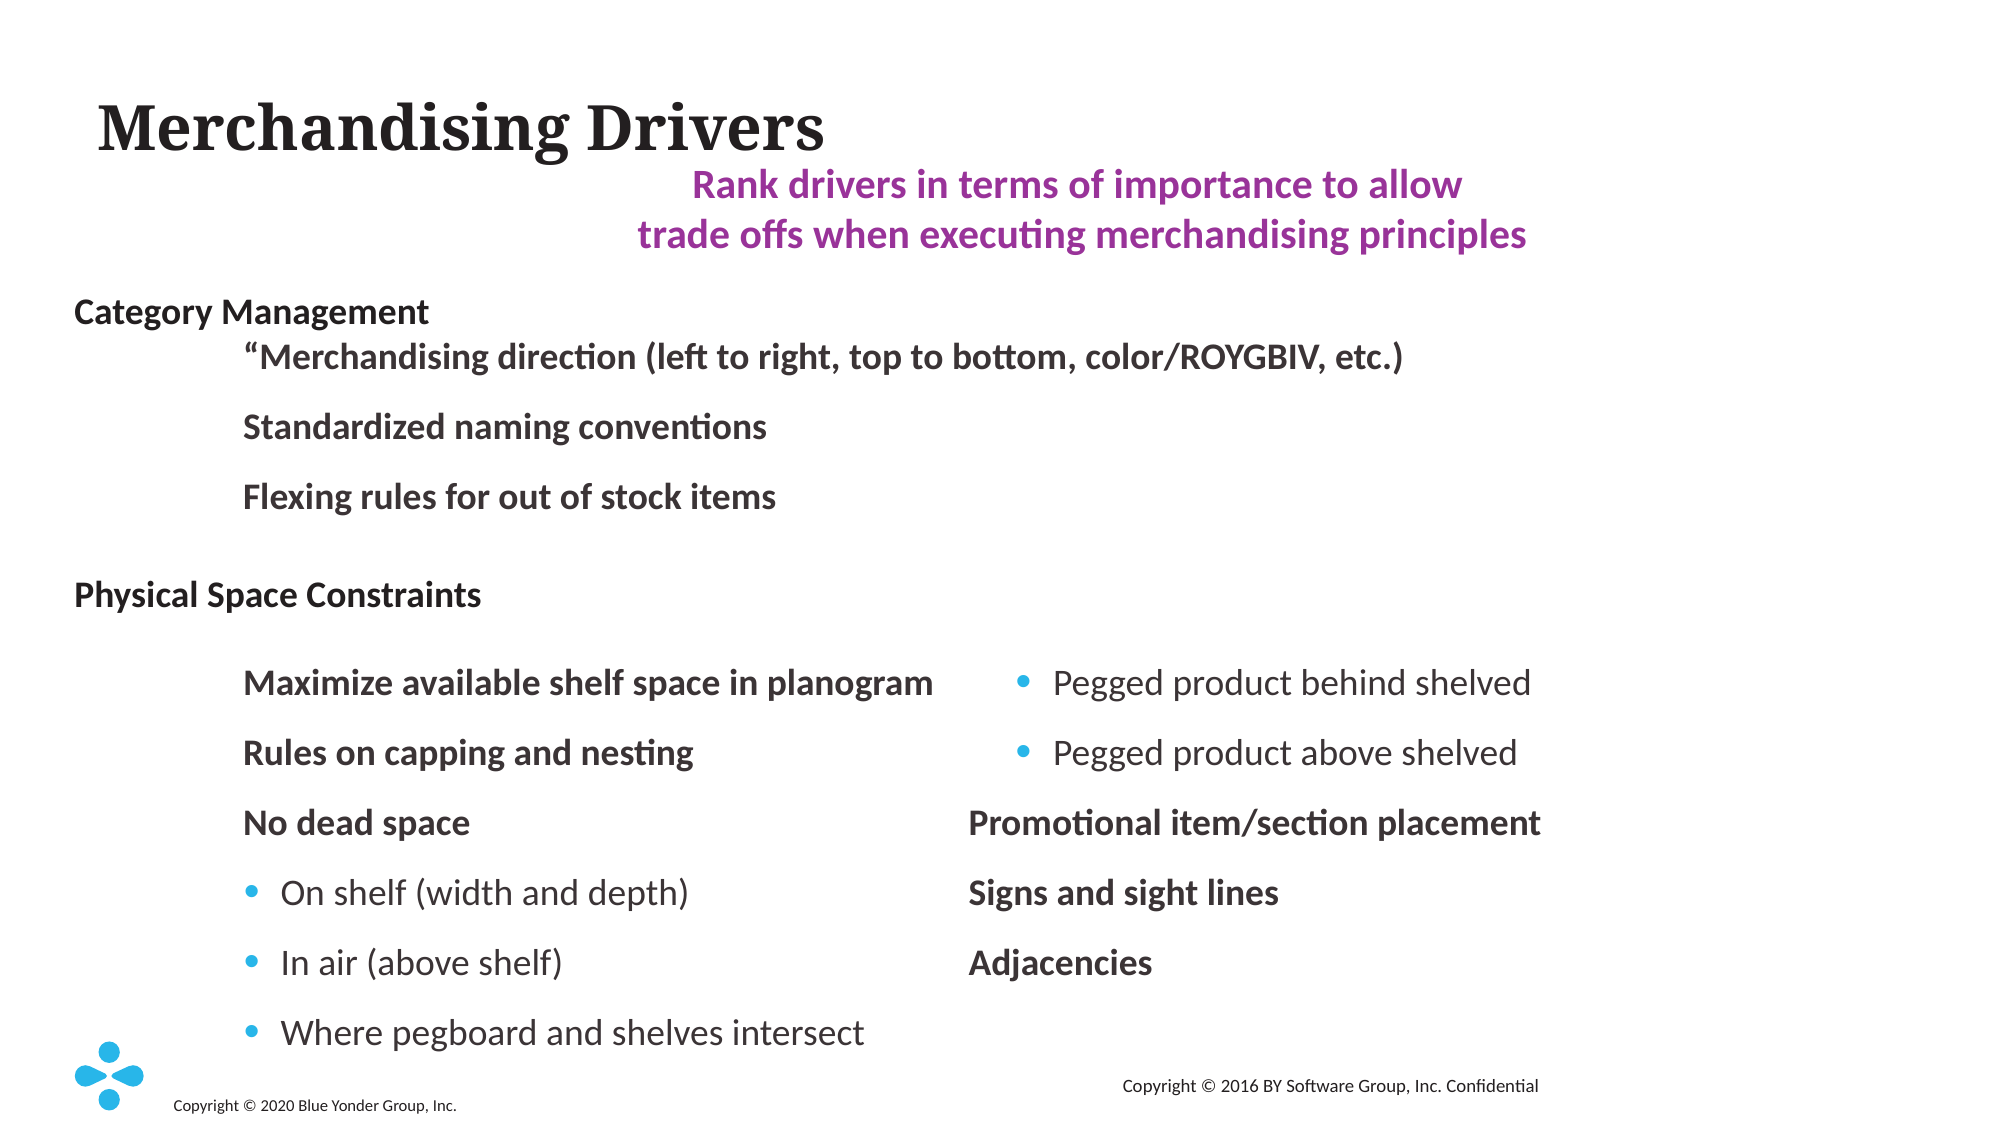

# Merchandising Drivers
Rank drivers in terms of importance to allow
trade offs when executing merchandising principles
Category Management
“Merchandising direction (left to right, top to bottom, color/ROYGBIV, etc.)
Standardized naming conventions
Flexing rules for out of stock items

Physical Space Constraints
Maximize available shelf space in planogram
Rules on capping and nesting
No dead space
On shelf (width and depth)
In air (above shelf)
Where pegboard and shelves intersect
Pegged product behind shelved
Pegged product above shelved
Promotional item/section placement
Signs and sight lines
Adjacencies

Copyright © 2016 BY Software Group, Inc. Confidential